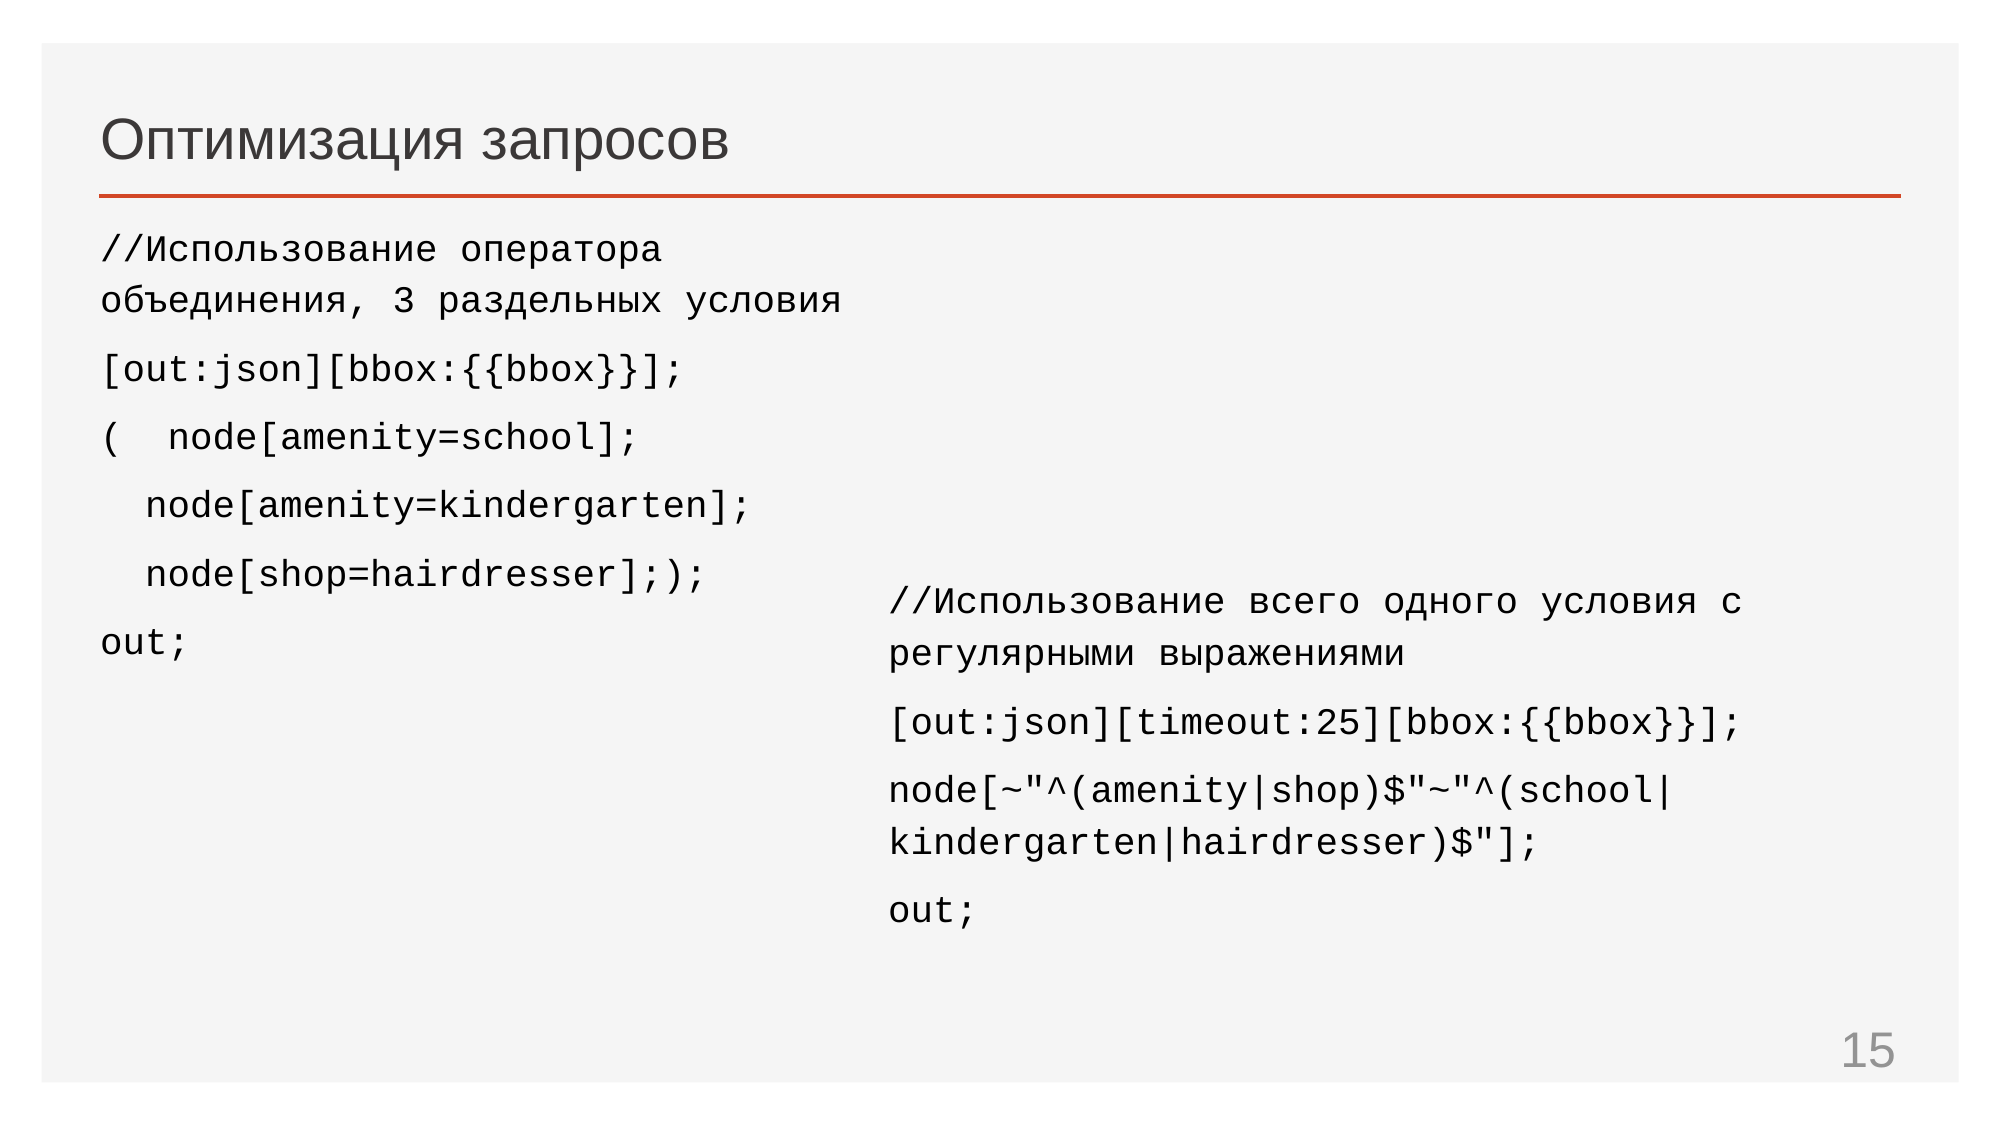

# Оптимизация запросов
//Использование оператора объединения, 3 раздельных условия
[out:json][bbox:{{bbox}}];
(  node[amenity=school];
  node[amenity=kindergarten];
  node[shop=hairdresser];);
out;
//Использование всего одного условия с регулярными выражениями
[out:json][timeout:25][bbox:{{bbox}}];
node[~"^(amenity|shop)$"~"^(school|kindergarten|hairdresser)$"];
out;
15